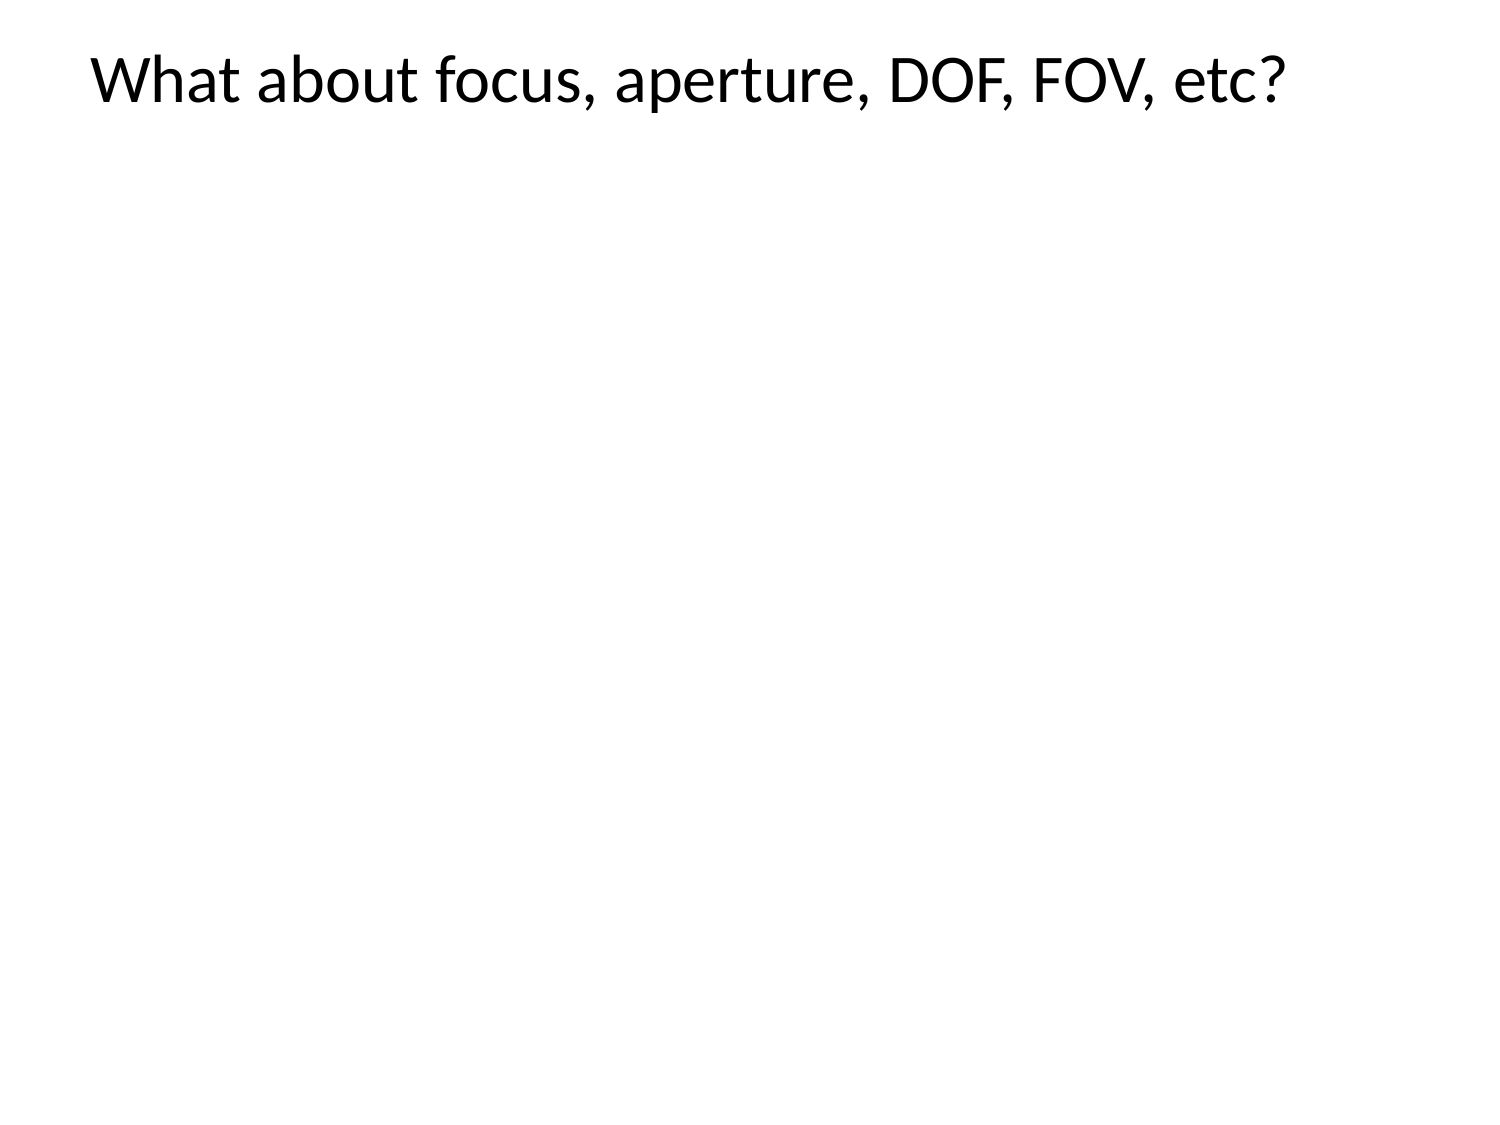

# What about focus, aperture, DOF, FOV, etc?